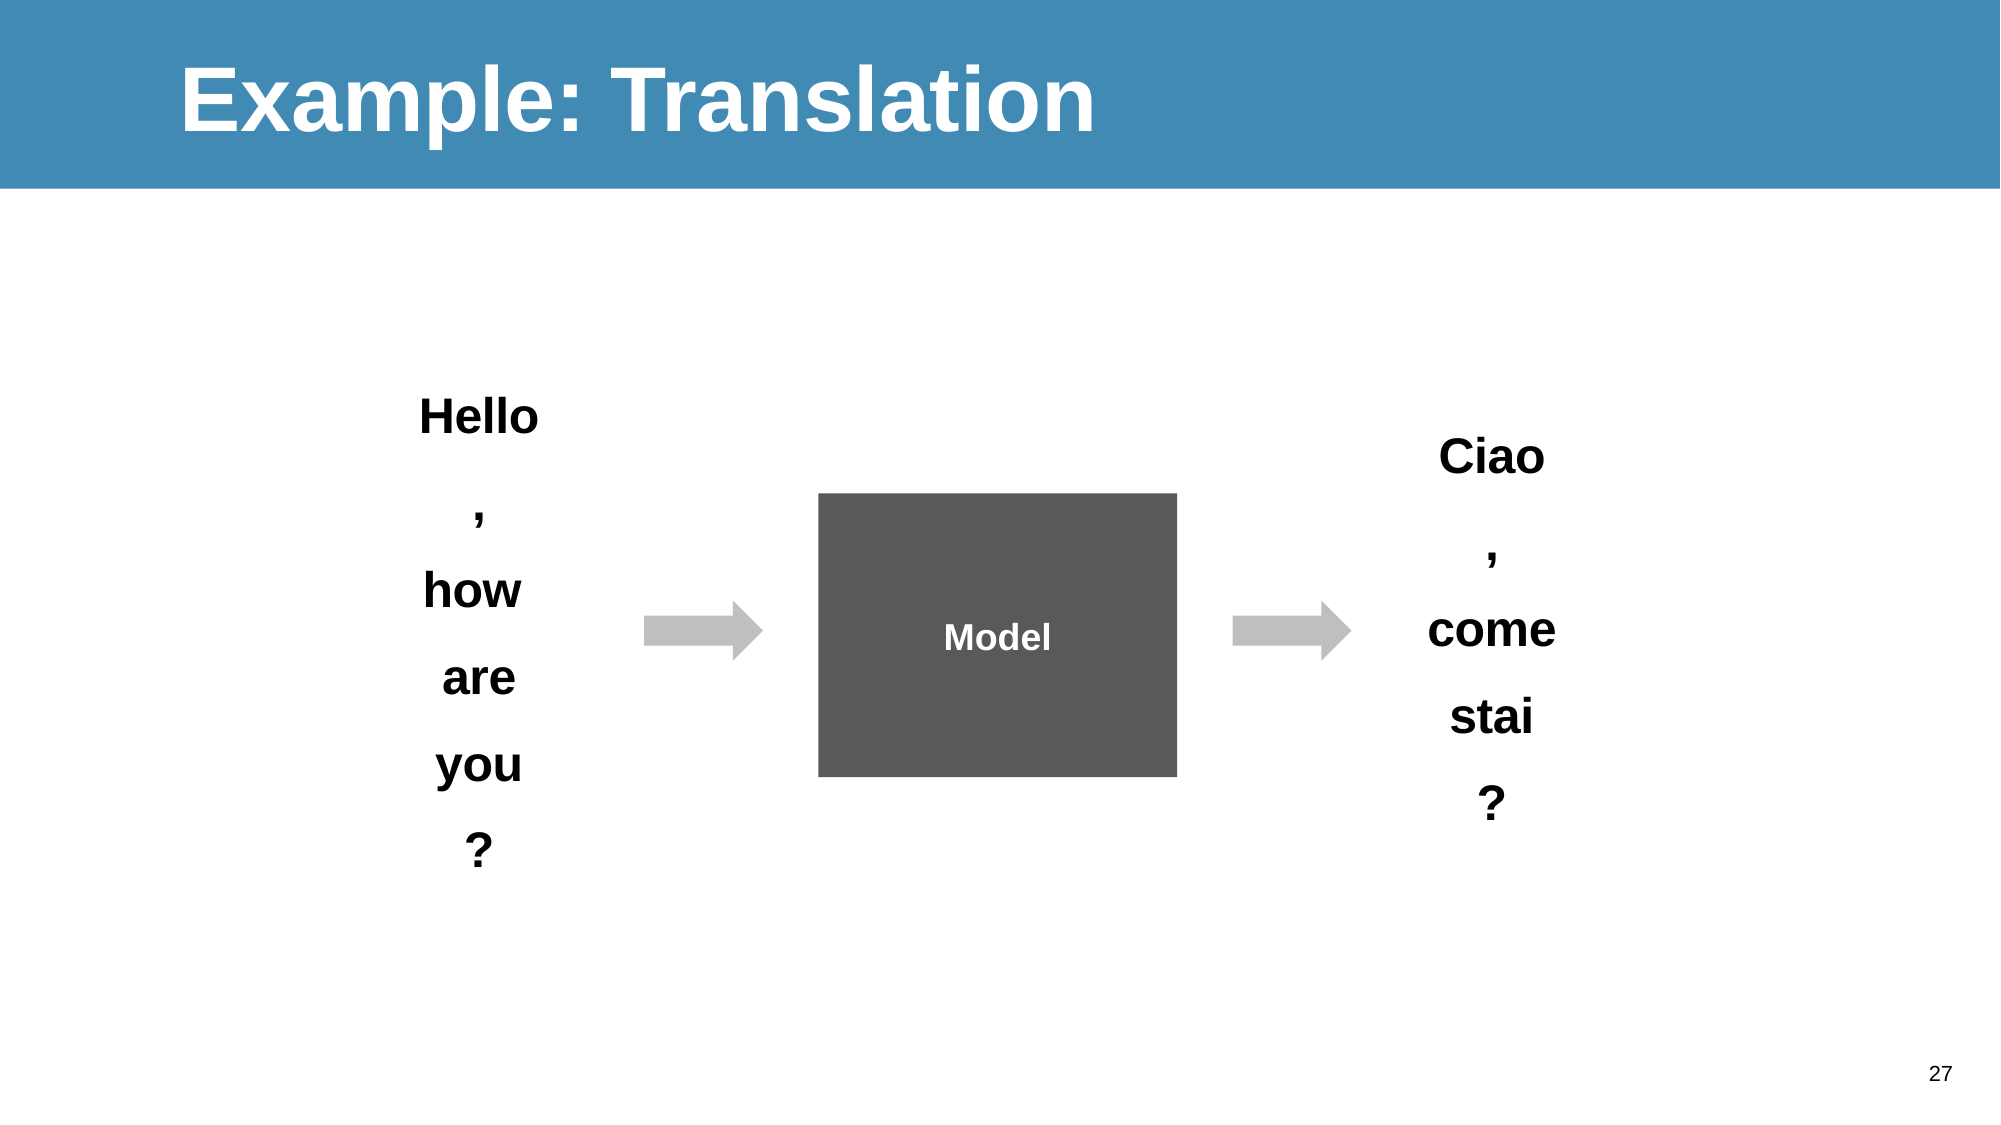

# Example: Translation
Hello
,
how
are
you
?
Ciao
,
come
stai
?
Model

27